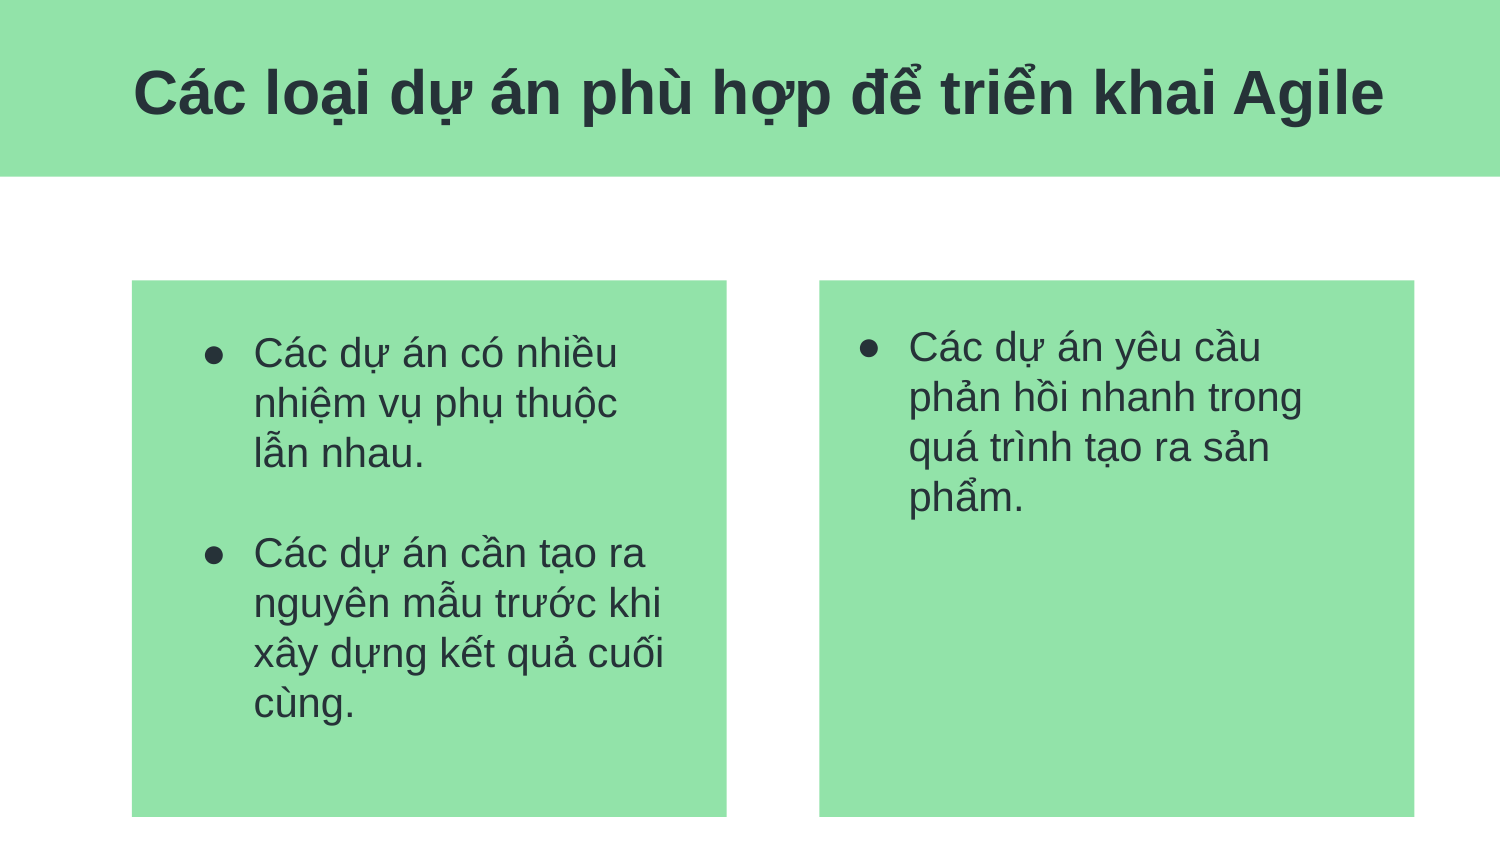

# Các loại dự án phù hợp để triển khai Agile

Các dự án có nhiều nhiệm vụ phụ thuộc lẫn nhau.

Các dự án cần tạo ra nguyên mẫu trước khi xây dựng kết quả cuối cùng.

Các dự án yêu cầu phản hồi nhanh trong quá trình tạo ra sản phẩm.